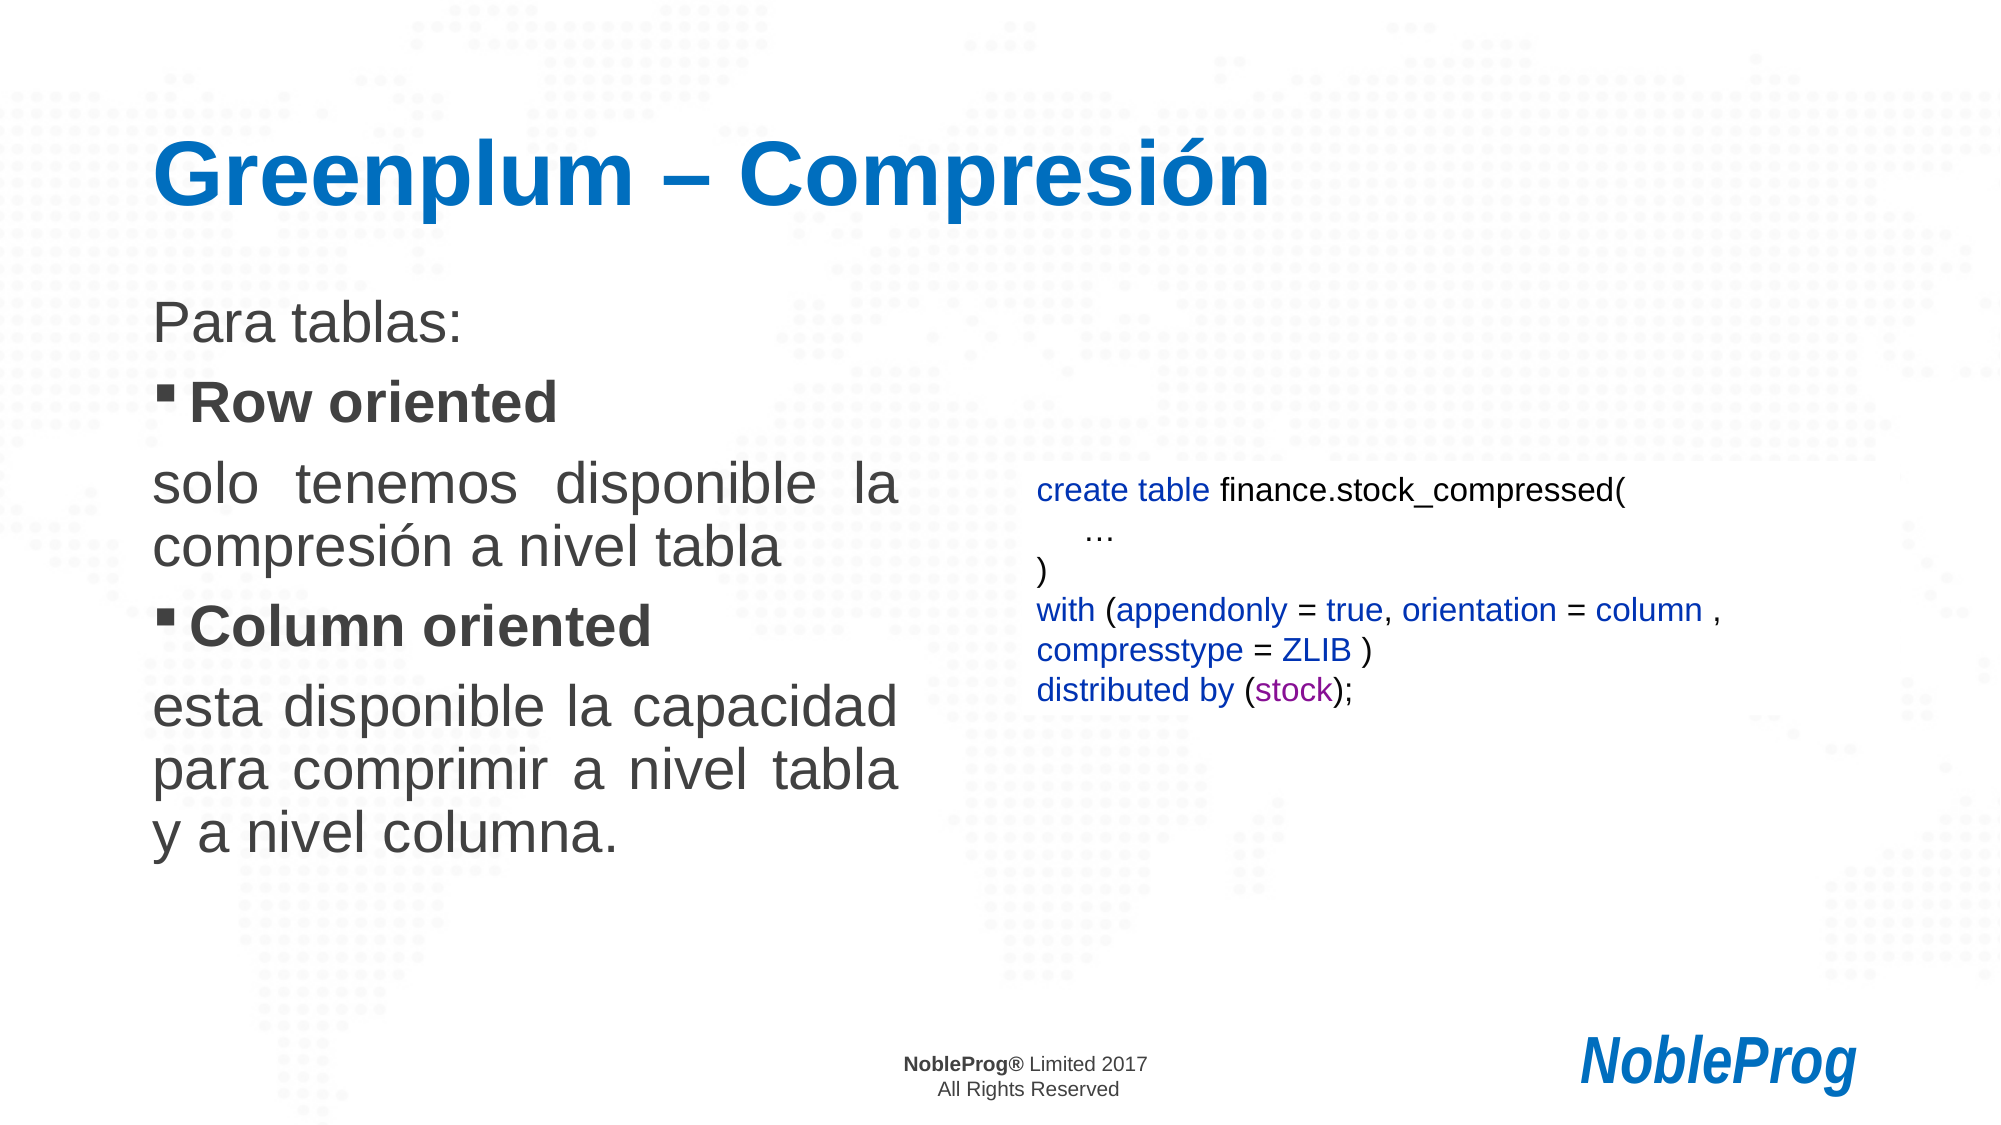

# Greenplum – Compresión
Para tablas:
Row oriented
solo tenemos disponible la compresión a nivel tabla
Column oriented
esta disponible la capacidad para comprimir a nivel tabla y a nivel columna.

create table finance.stock_compressed(
     …
)
with (appendonly = true, orientation = column , compresstype = ZLIB )
distributed by (stock);